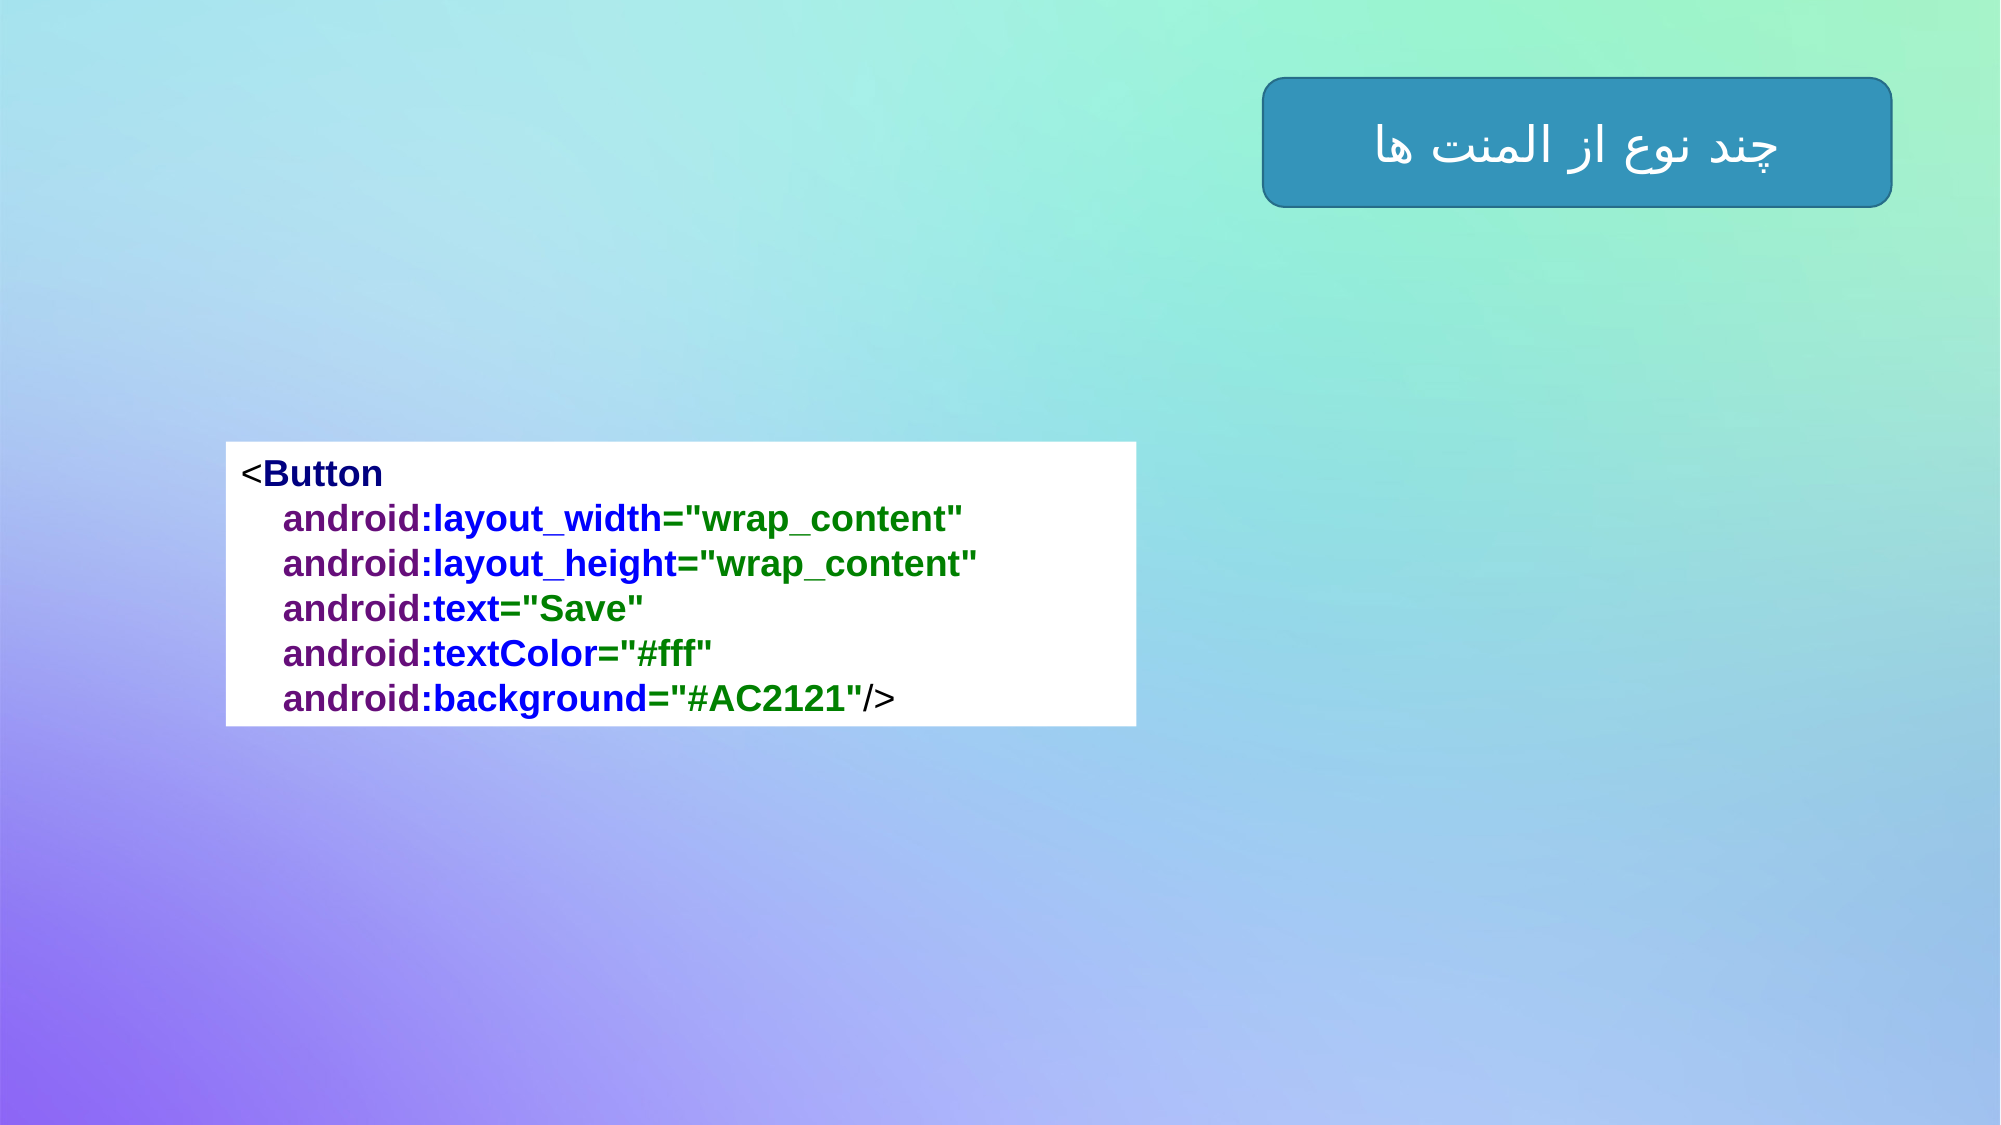

چند نوع از المنت ها
<Button
    android:layout_width="wrap_content"
    android:layout_height="wrap_content"
    android:text="Save"
    android:textColor="#fff"
    android:background="#AC2121"/>